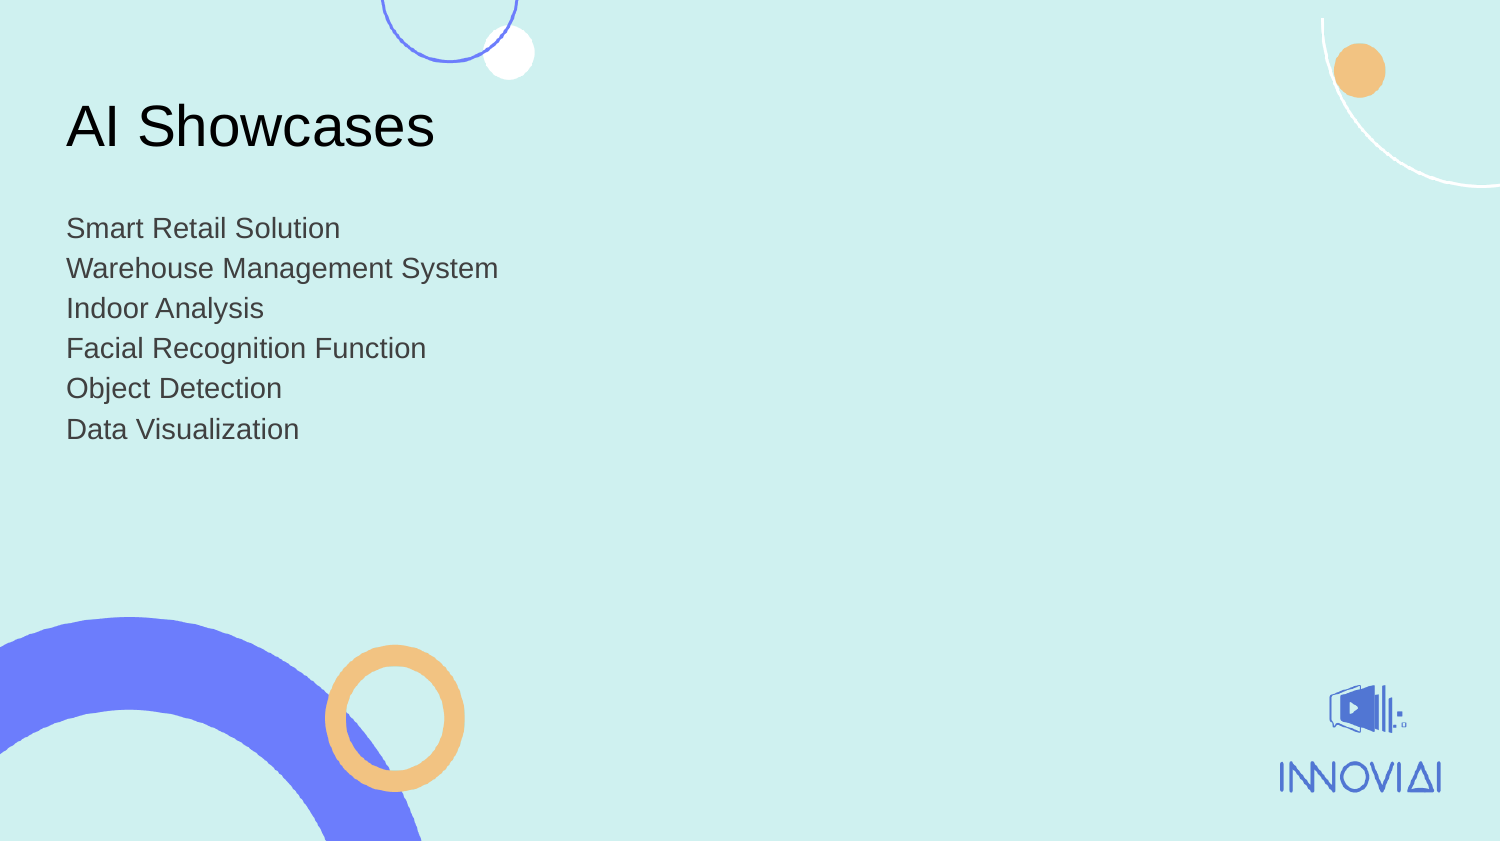

# AI Showcases
Smart Retail Solution
Warehouse Management System
Indoor Analysis
Facial Recognition Function
Object Detection
Data Visualization